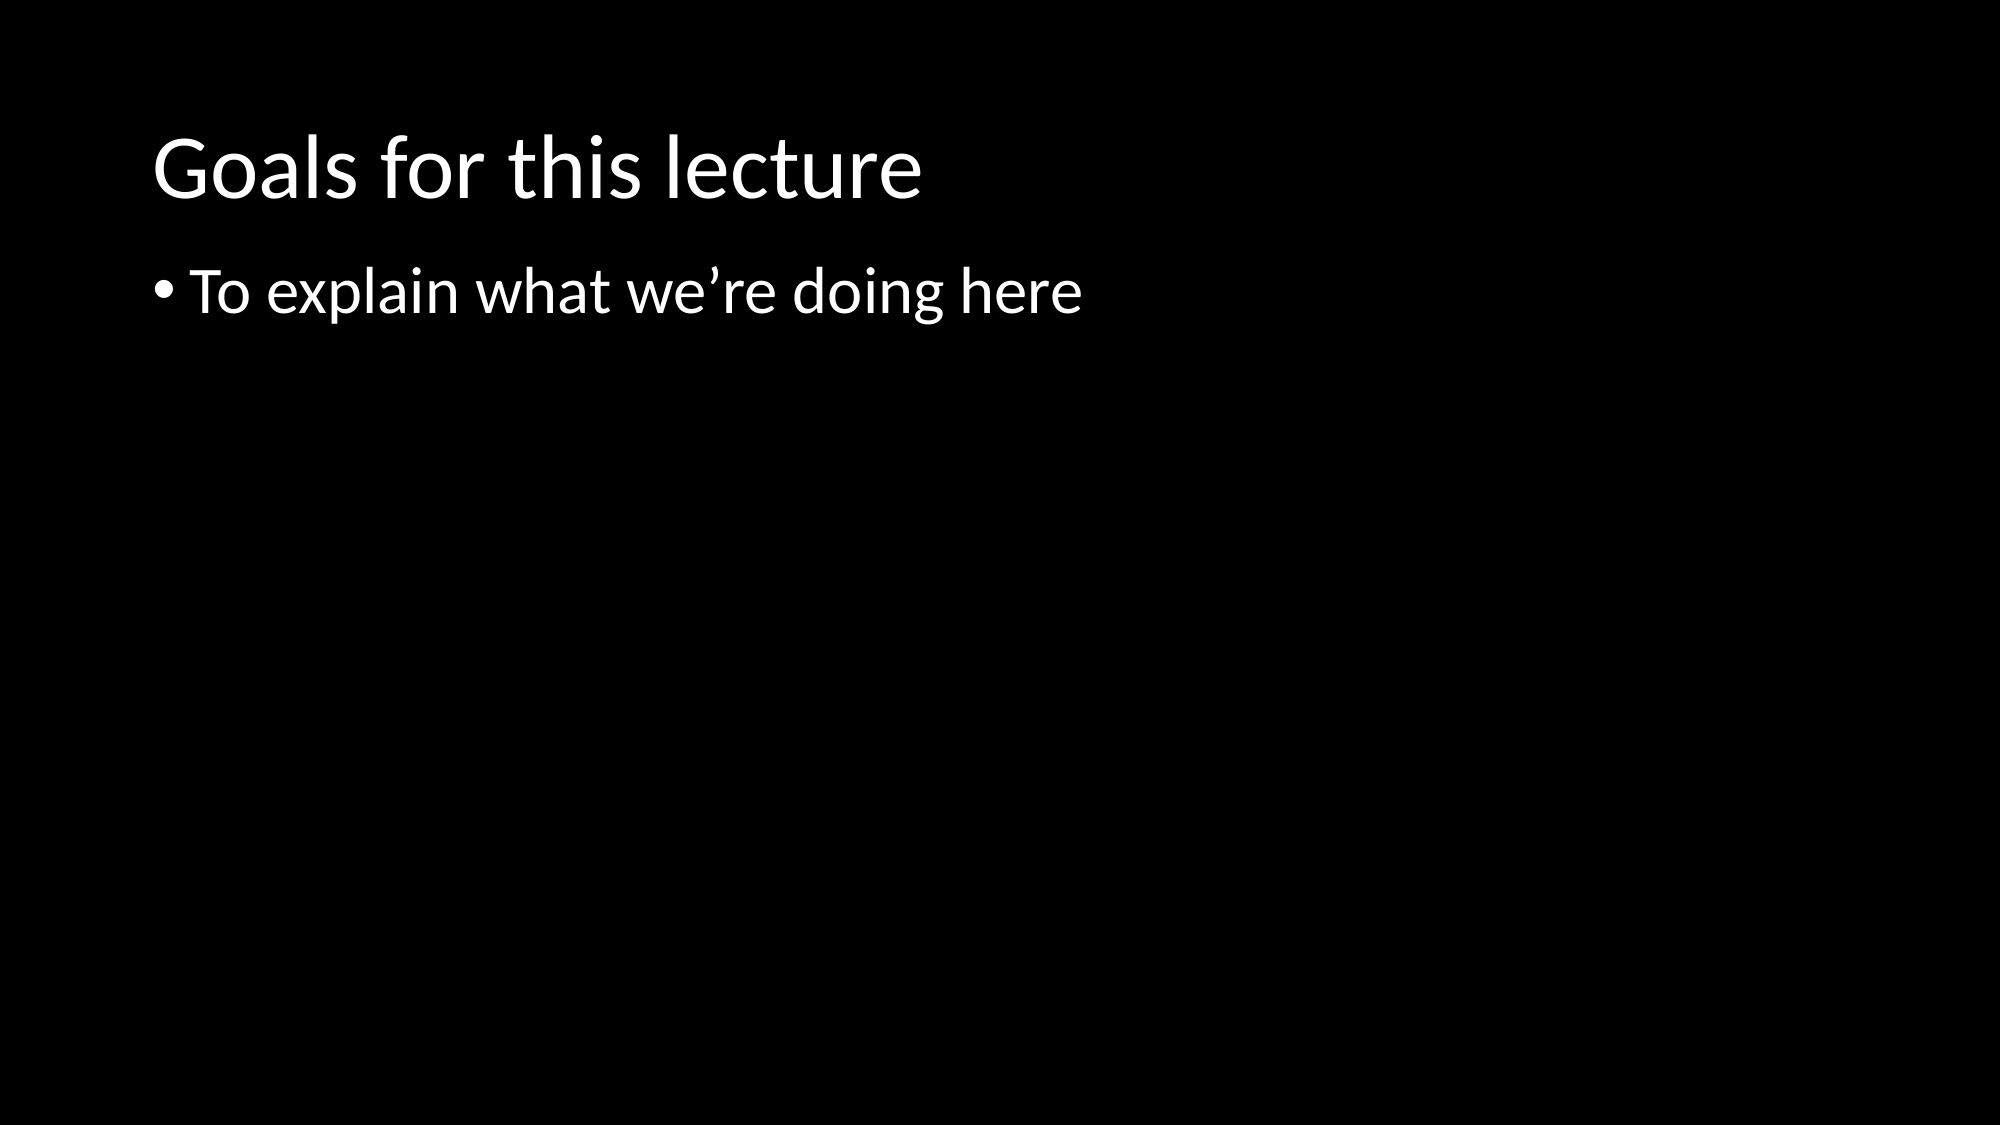

# Goals for this lecture
To explain what we’re doing here